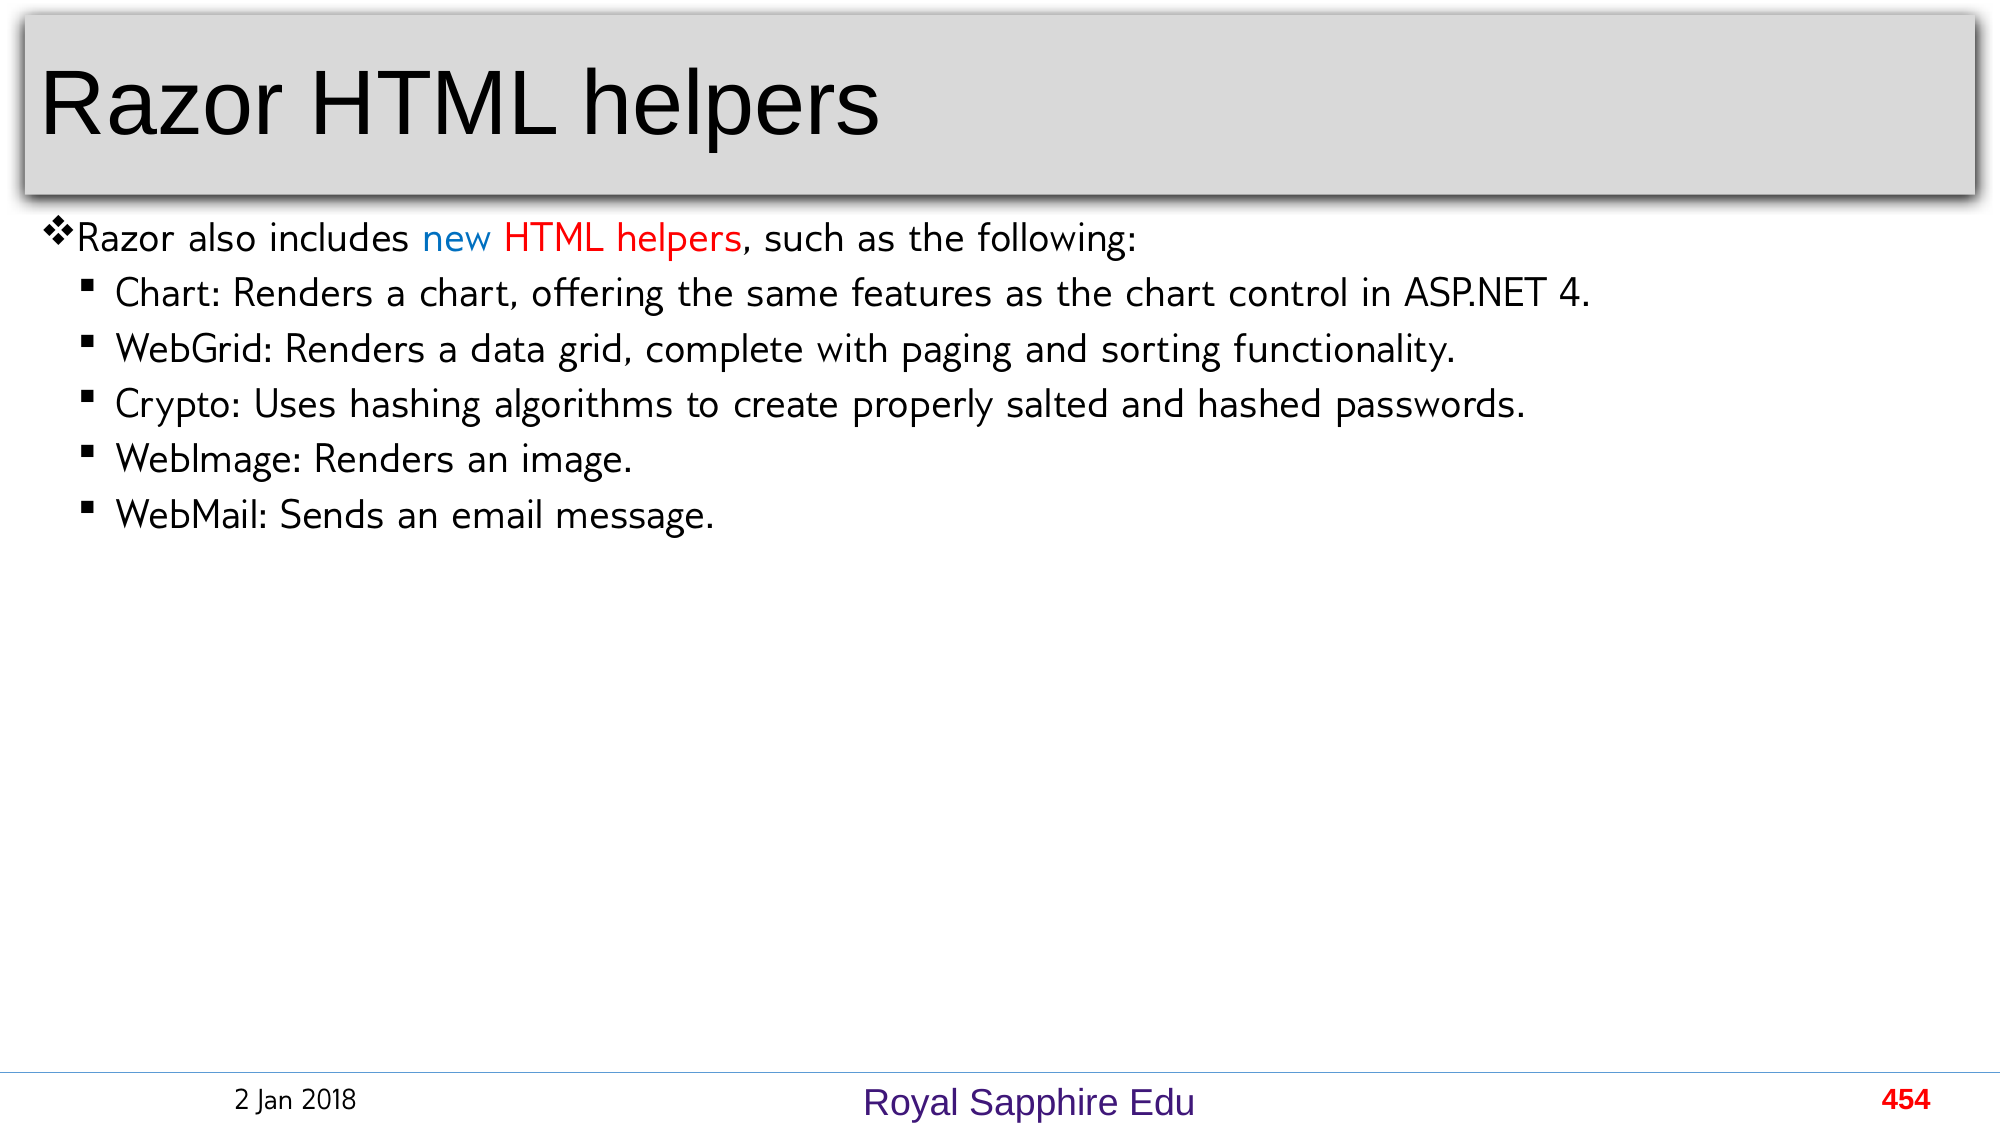

# Razor HTML helpers
Razor also includes new HTML helpers, such as the following:
Chart: Renders a chart, offering the same features as the chart control in ASP.NET 4.
WebGrid: Renders a data grid, complete with paging and sorting functionality.
Crypto: Uses hashing algorithms to create properly salted and hashed passwords.
WebImage: Renders an image.
WebMail: Sends an email message.
2 Jan 2018
454